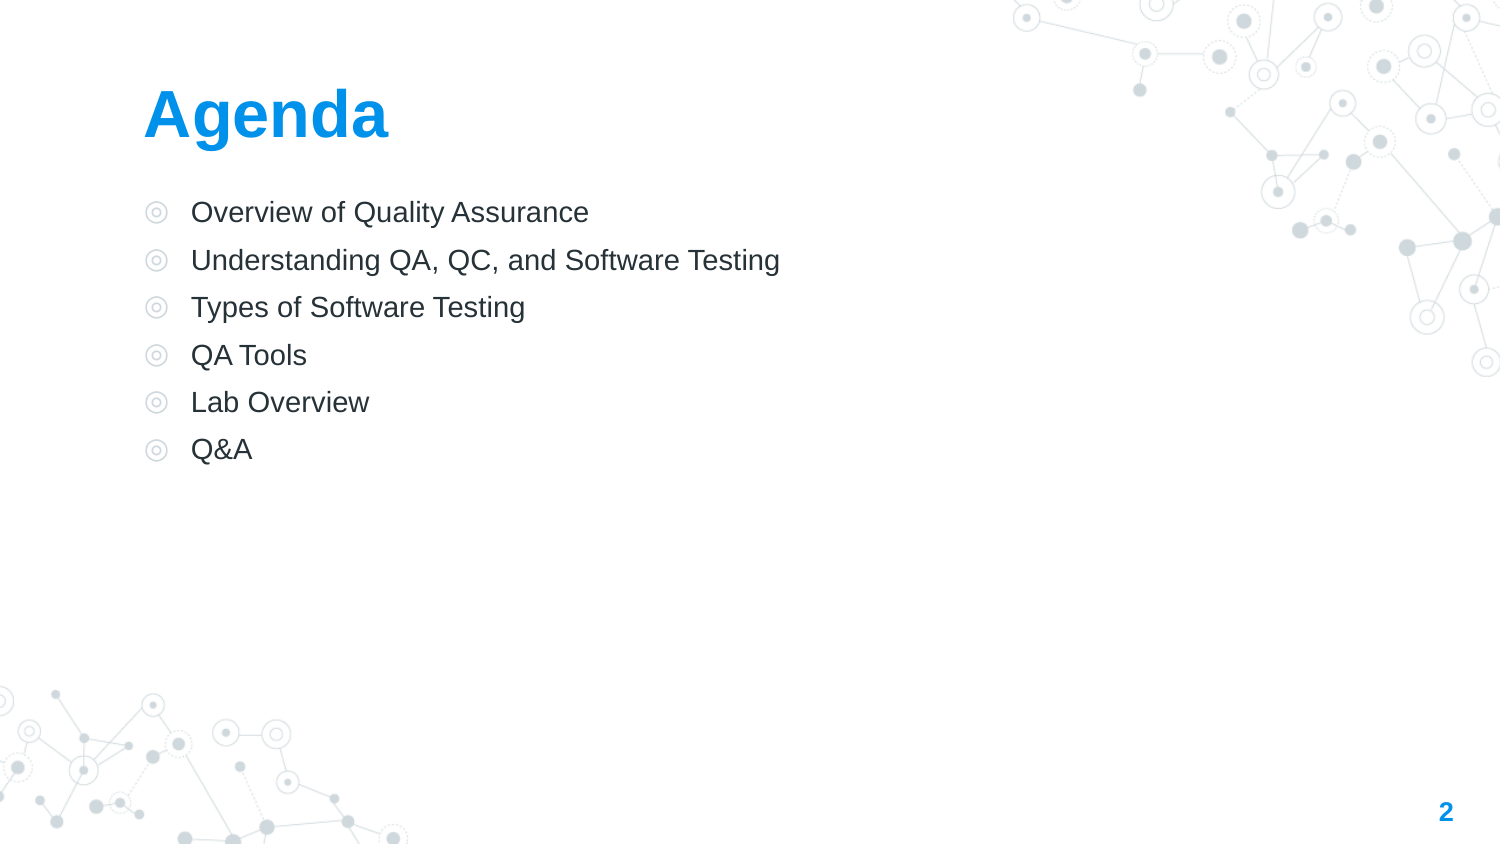

# Agenda
Overview of Quality Assurance
Understanding QA, QC, and Software Testing
Types of Software Testing
QA Tools
Lab Overview
Q&A

2